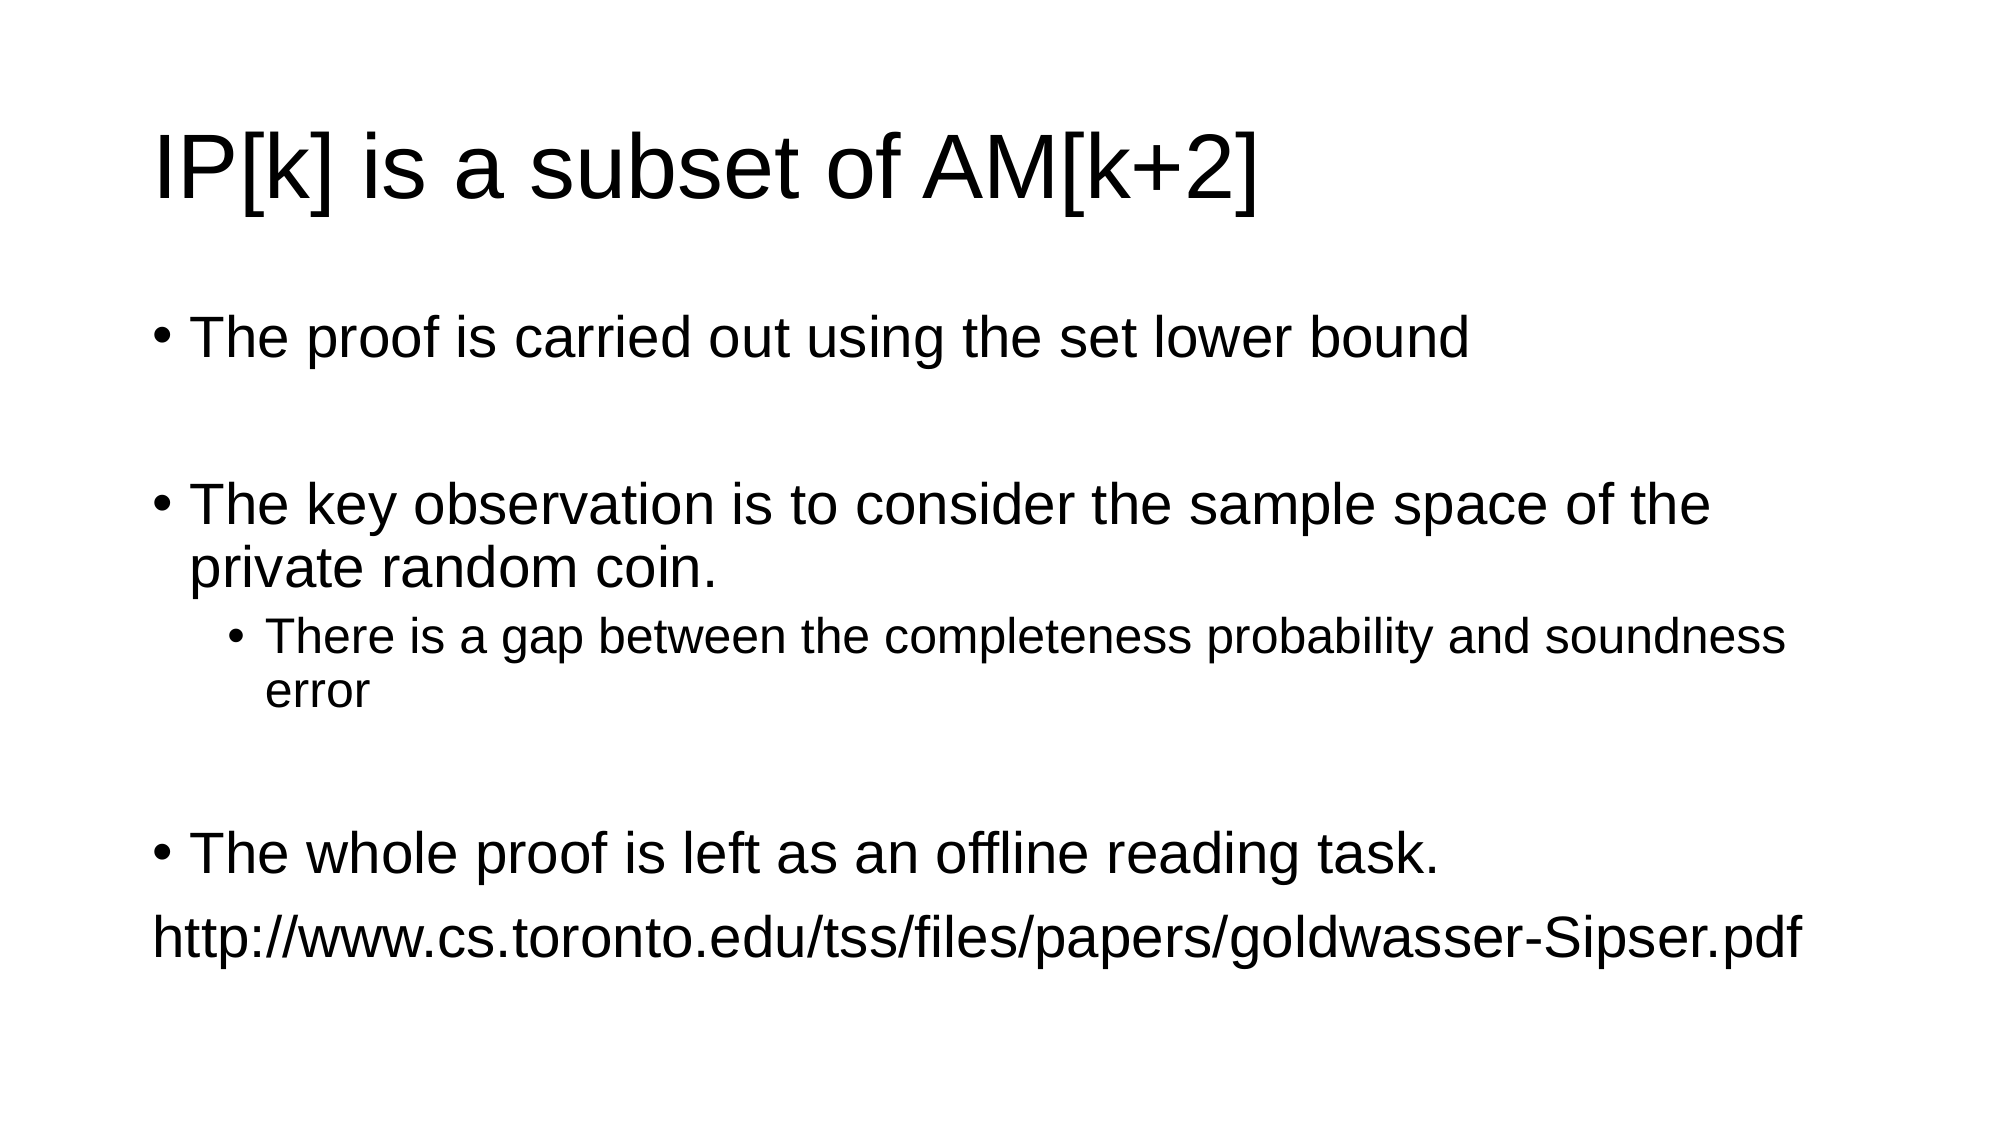

# IP[k] is a subset of AM[k+2]
The proof is carried out using the set lower bound

The key observation is to consider the sample space of the private random coin.
There is a gap between the completeness probability and soundness error

The whole proof is left as an offline reading task.
http://www.cs.toronto.edu/tss/files/papers/goldwasser-Sipser.pdf